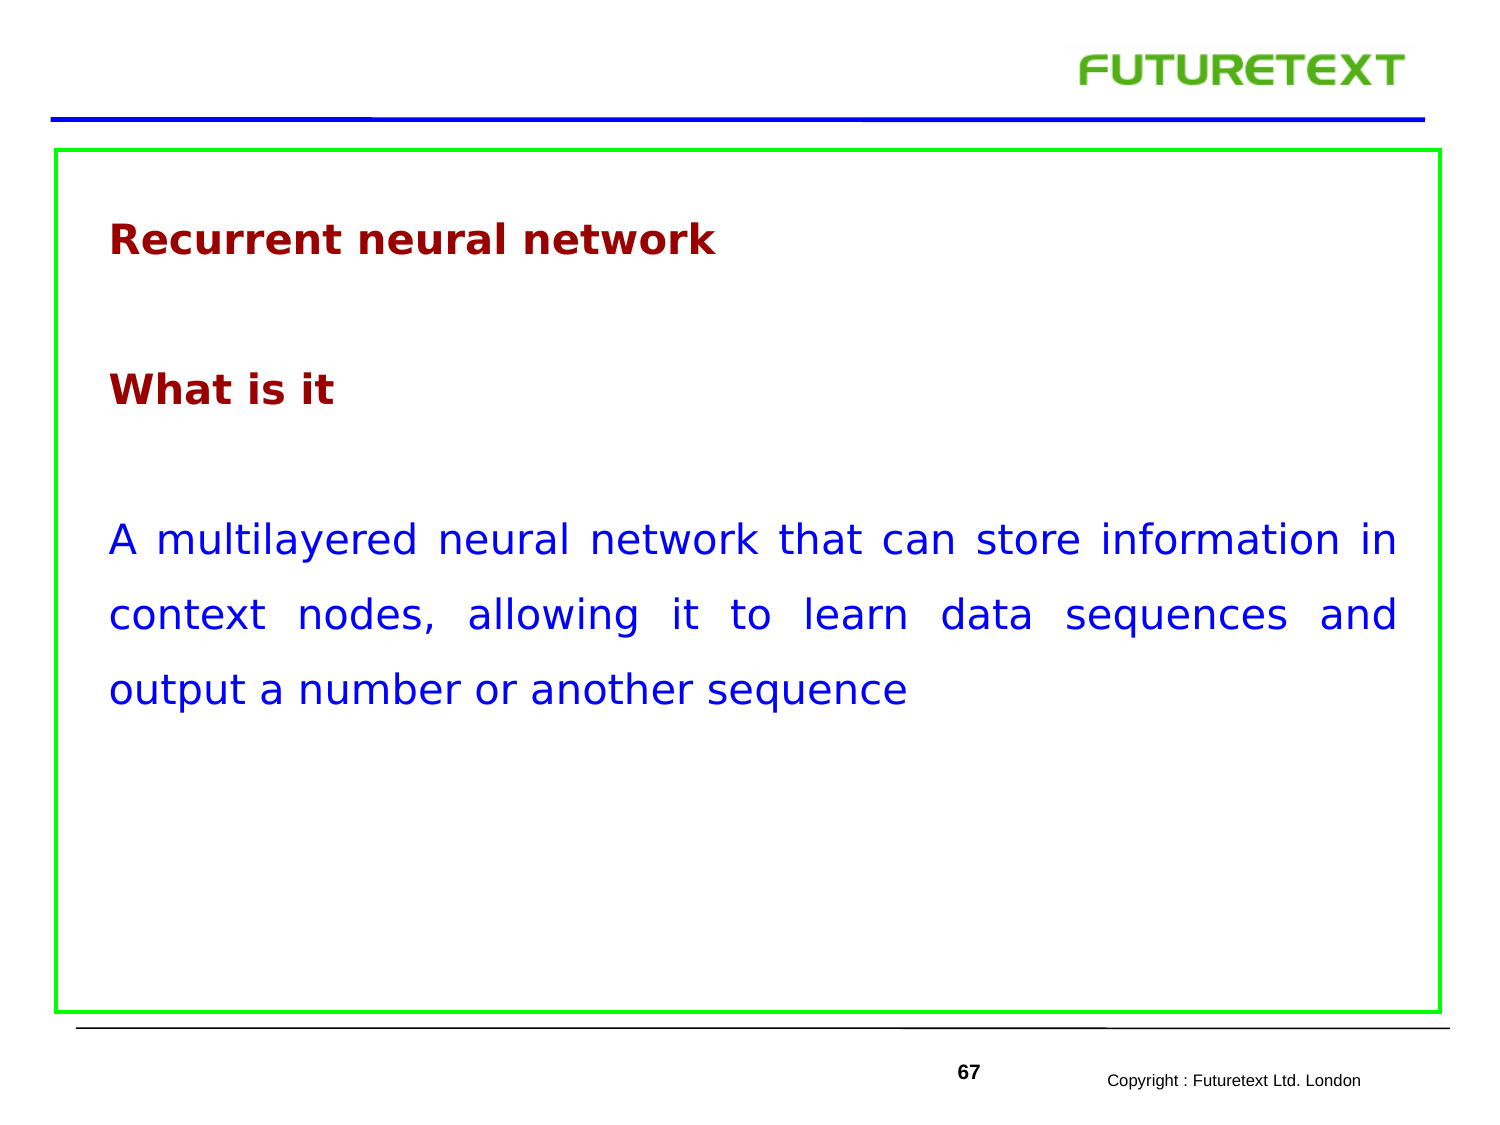

Recurrent neural network

What is it

A multilayered neural network that can store information in context nodes, allowing it to learn data sequences and output a number or another sequence

67